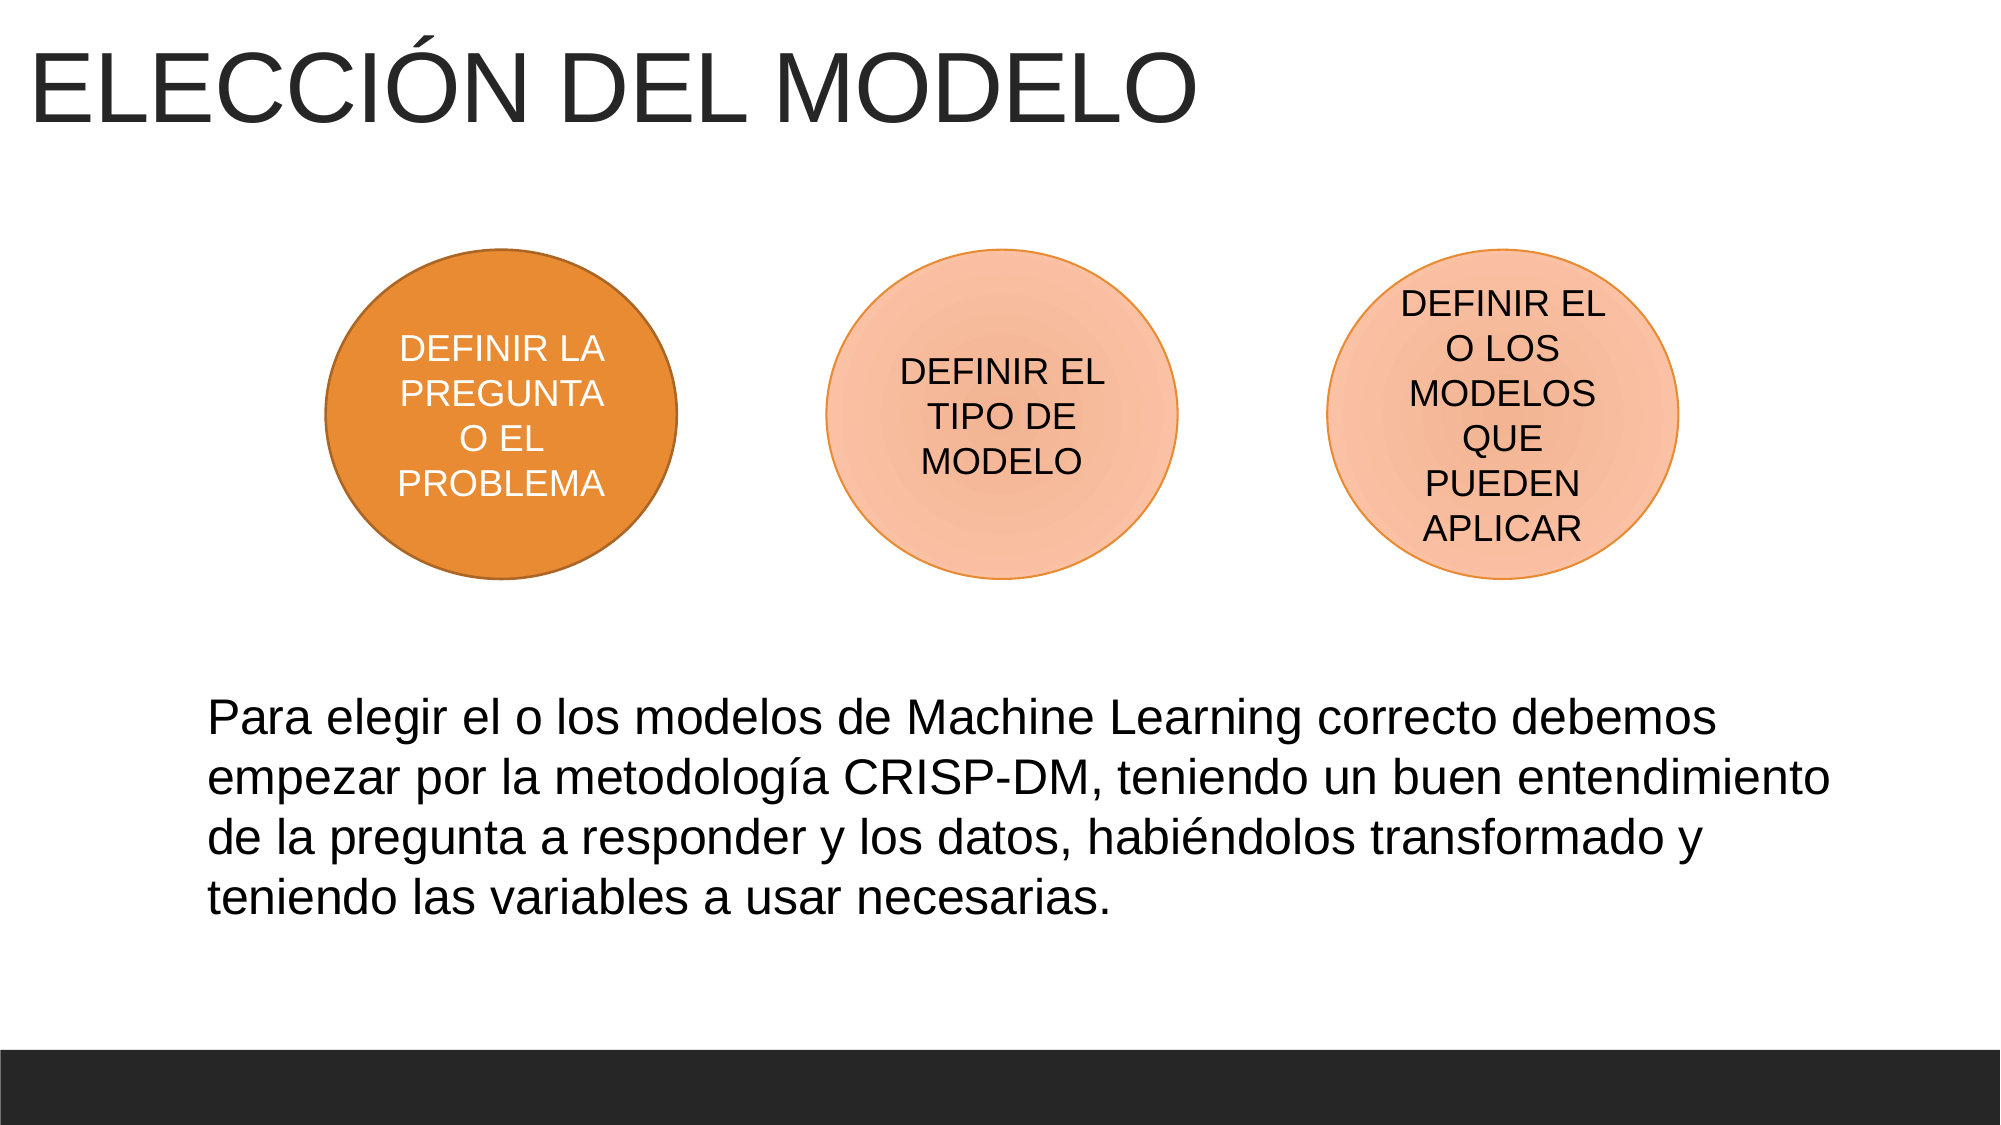

ELECCIÓN DEL MODELO
DEFINIR EL O LOS MODELOS QUE PUEDEN APLICAR
DEFINIR EL TIPO DE MODELO
DEFINIR LA PREGUNTA O EL PROBLEMA
Para elegir el o los modelos de Machine Learning correcto debemos empezar por la metodología CRISP-DM, teniendo un buen entendimiento de la pregunta a responder y los datos, habiéndolos transformado y teniendo las variables a usar necesarias.